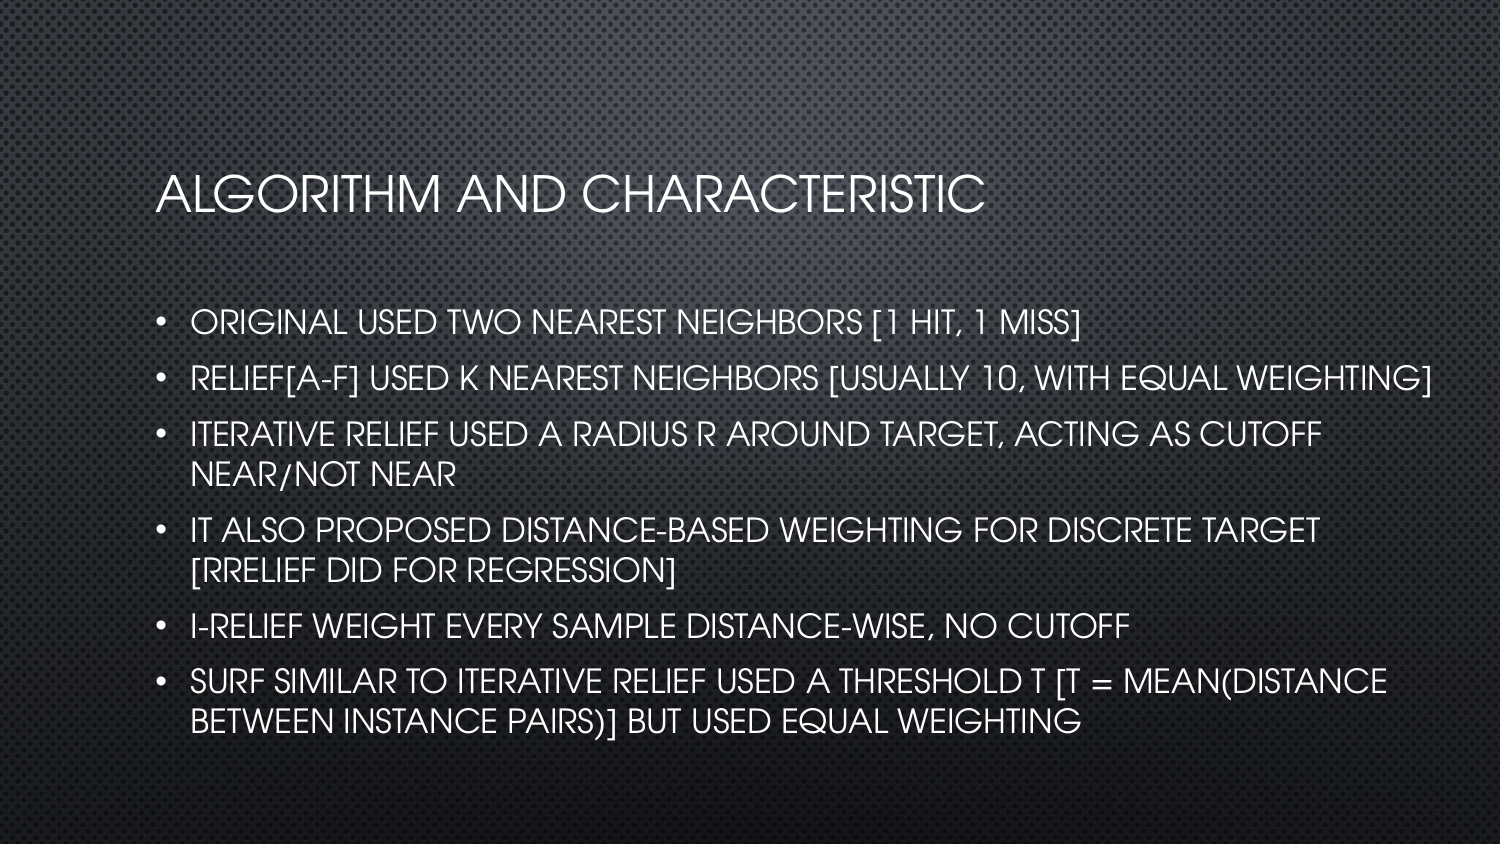

# Algorithm and characteristic

Original used two nearest neighbors [1 hit, 1 miss]
Relief[A-F] used k nearest neighbors [usually 10, with equal weighting]
Iterative Relief used a radius r around target, acting as cutoff near/not near
It also proposed distance-based weighting for discrete target [RRelief did for regression]
I-RELIEF weight every sample distance-wise, no cutoff
SURF similar to Iterative Relief used a threshold T [T = mean(distance between instance pairs)] but used equal weighting
24